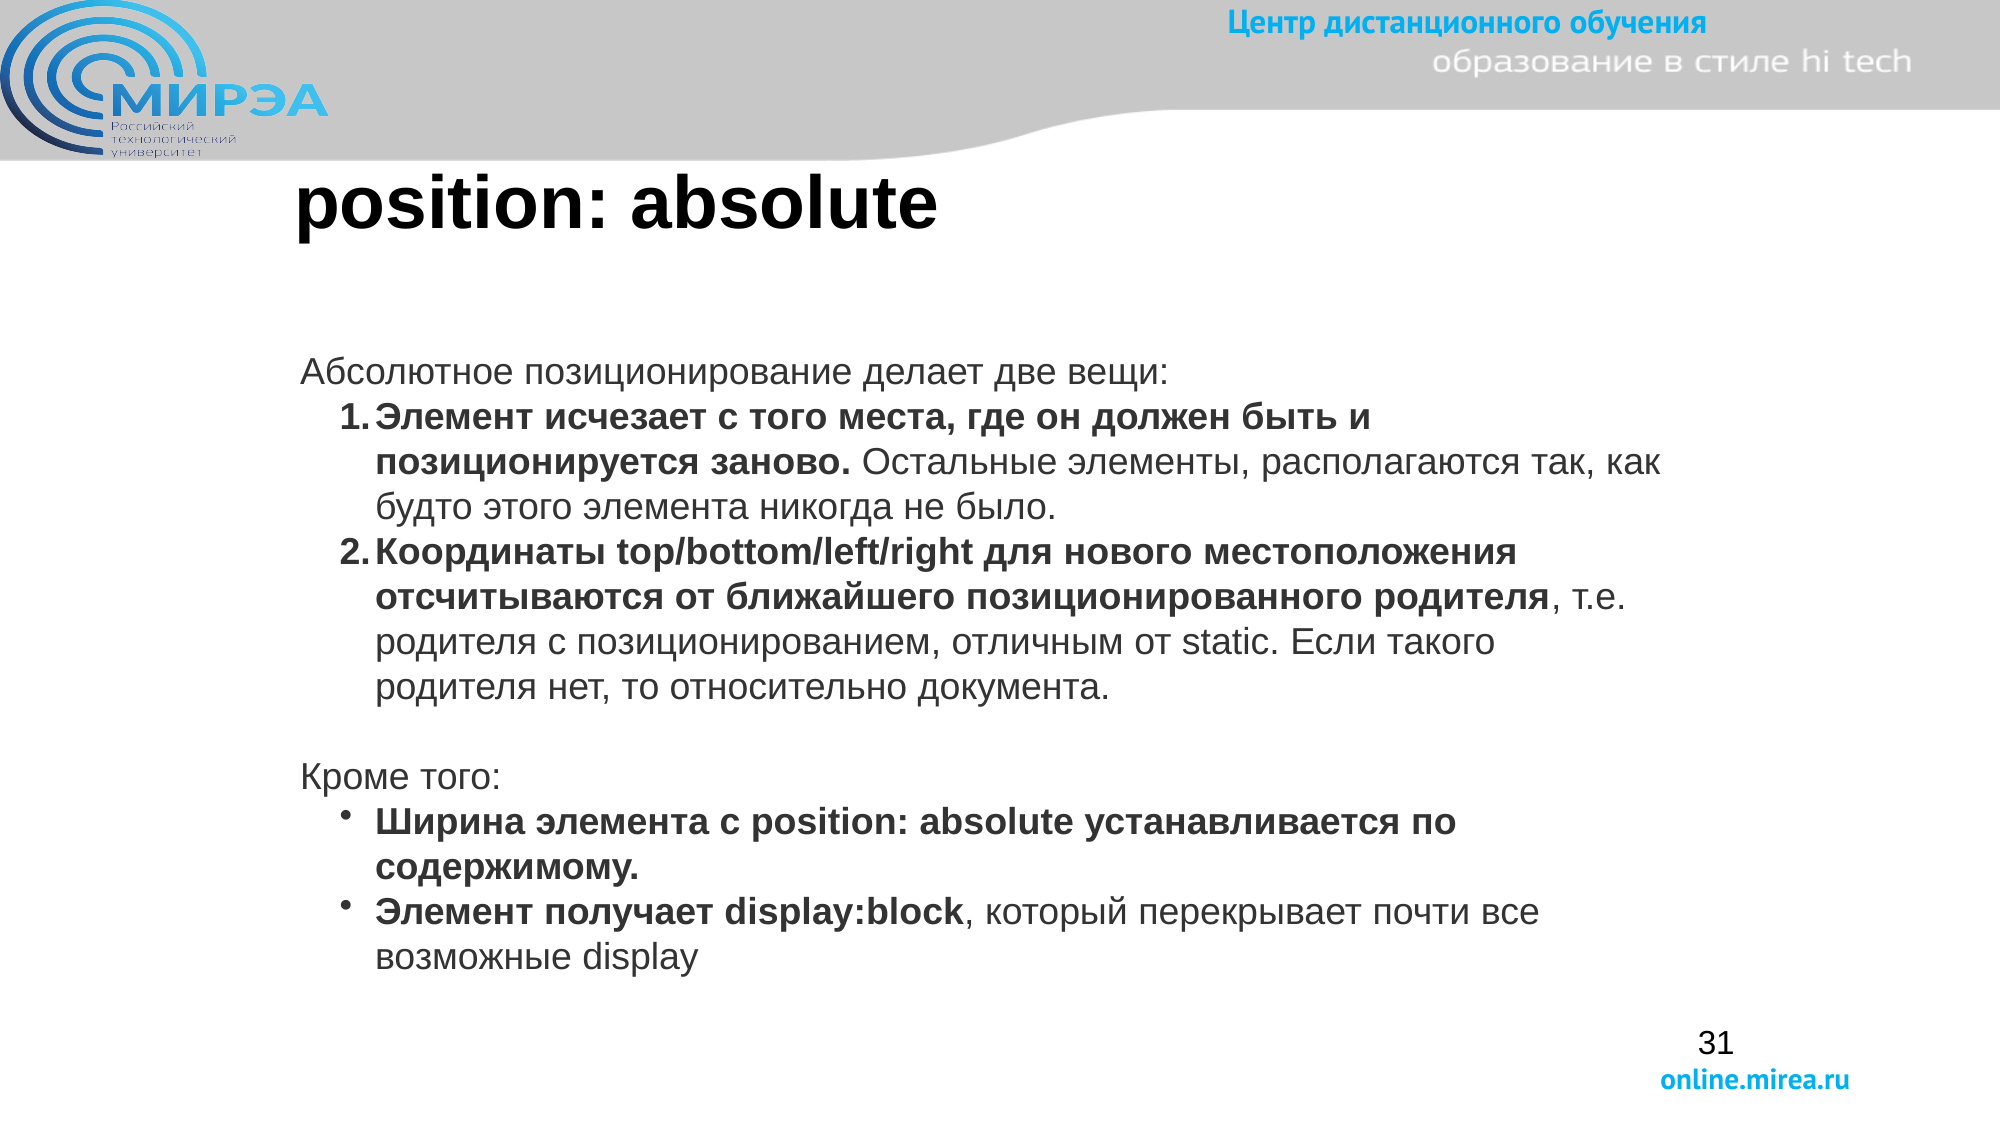

position: absolute
Абсолютное позиционирование делает две вещи:
Элемент исчезает с того места, где он должен быть и позиционируется заново. Остальные элементы, располагаются так, как будто этого элемента никогда не было.
Координаты top/bottom/left/right для нового местоположения отсчитываются от ближайшего позиционированного родителя, т.е. родителя с позиционированием, отличным от static. Если такого родителя нет, то относительно документа.

Кроме того:
Ширина элемента с position: absolute устанавливается по содержимому.
Элемент получает display:block, который перекрывает почти все возможные display
31